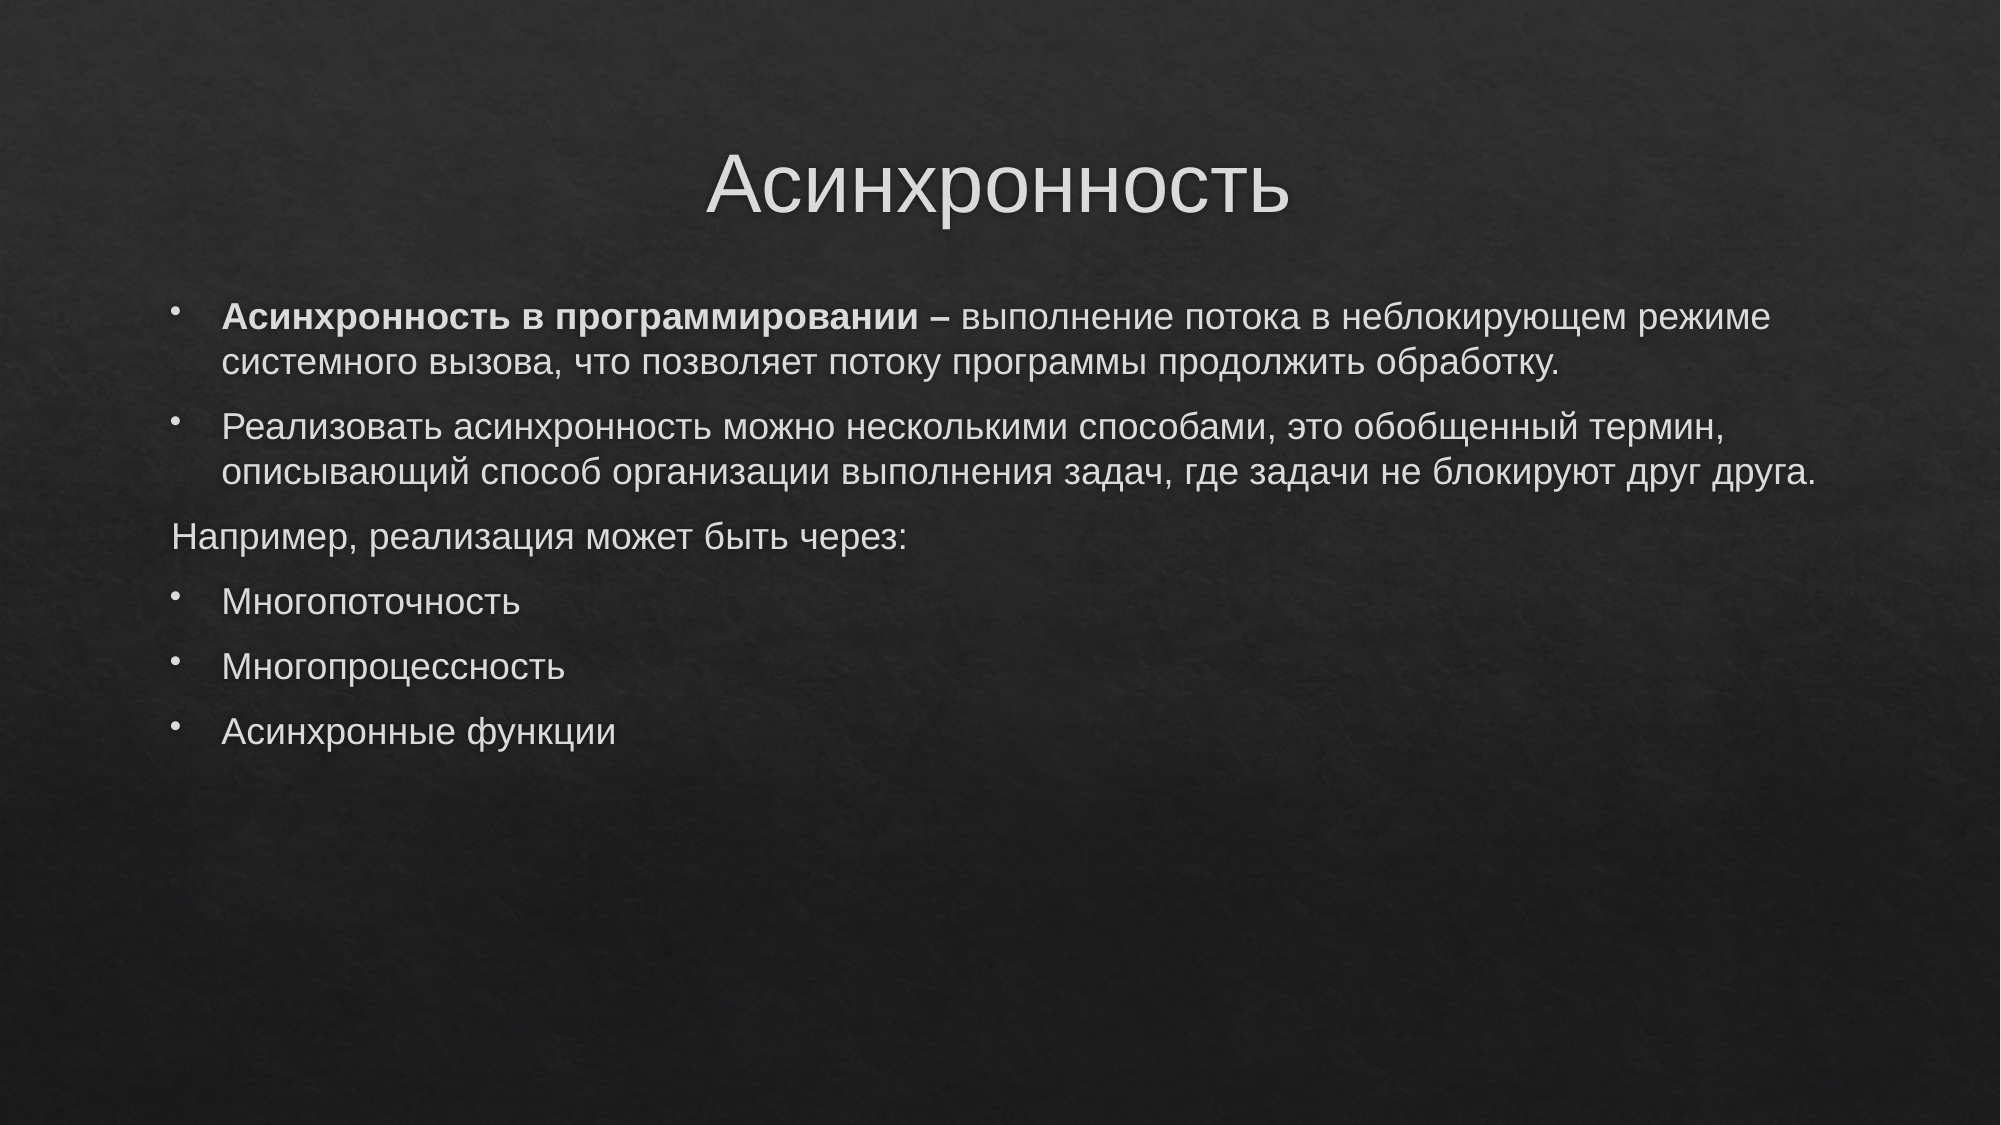

# Асинхронность
Асинхронность в программировании – выполнение потока в неблокирующем режиме системного вызова, что позволяет потоку программы продолжить обработку.
Реализовать асинхронность можно несколькими способами, это обобщенный термин, описывающий способ организации выполнения задач, где задачи не блокируют друг друга.
Например, реализация может быть через:
Многопоточность
Многопроцессность
Асинхронные функции